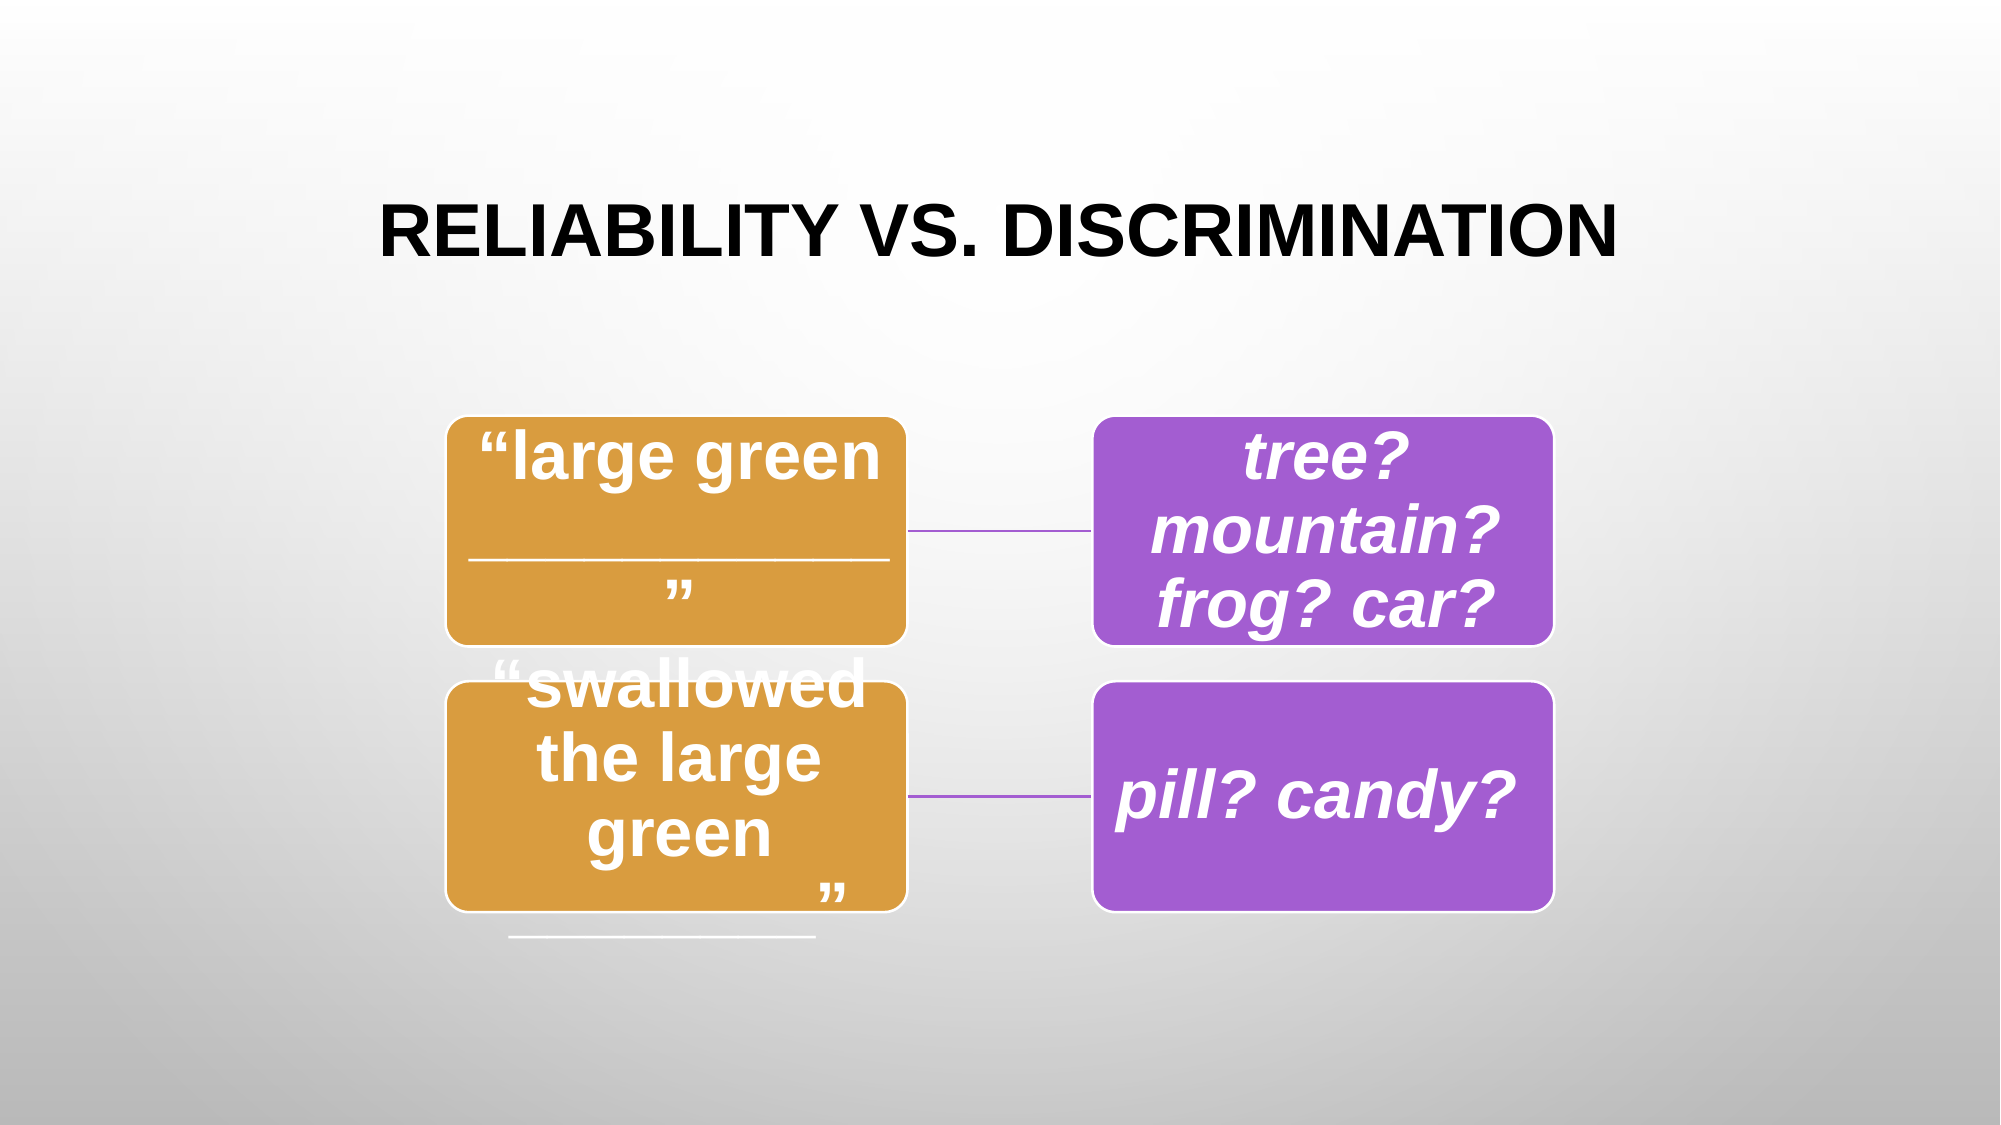

# Reliability vs. Discrimination
“large green ___________”

tree? mountain? frog? car?
“swallowed the large green ________”

pill? candy?